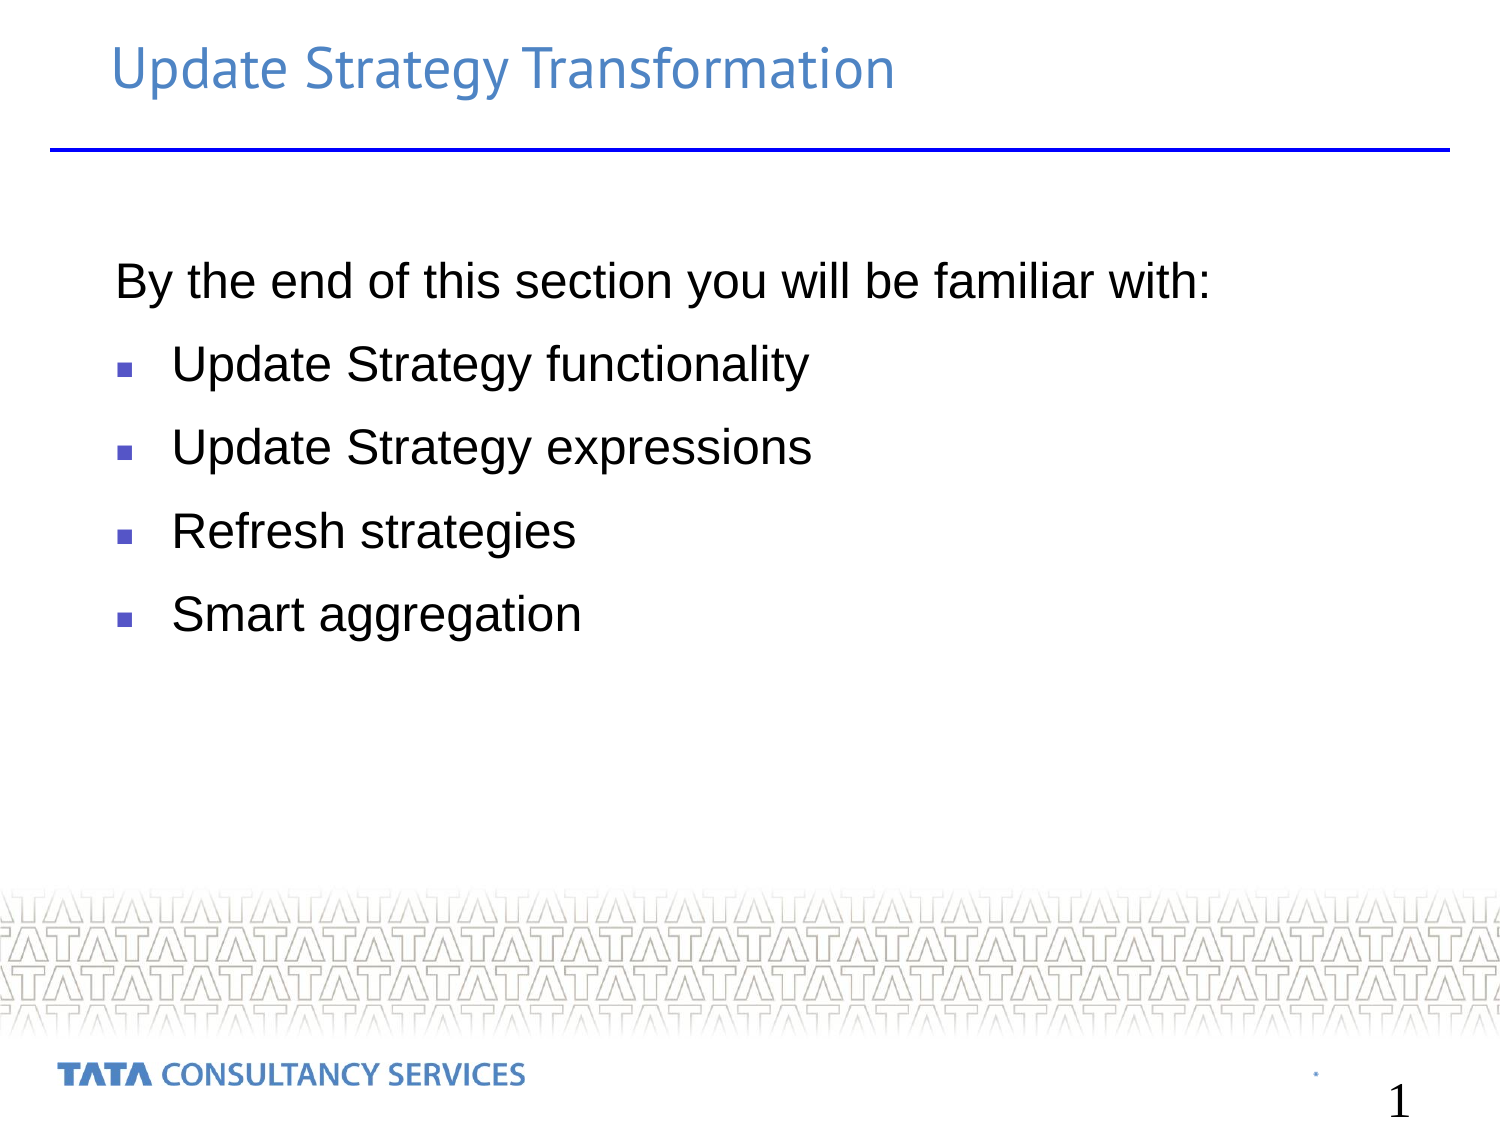

Update Strategy Transformation
By the end of this section you will be familiar with:
Update Strategy functionality
Update Strategy expressions
Refresh strategies
Smart aggregation

175